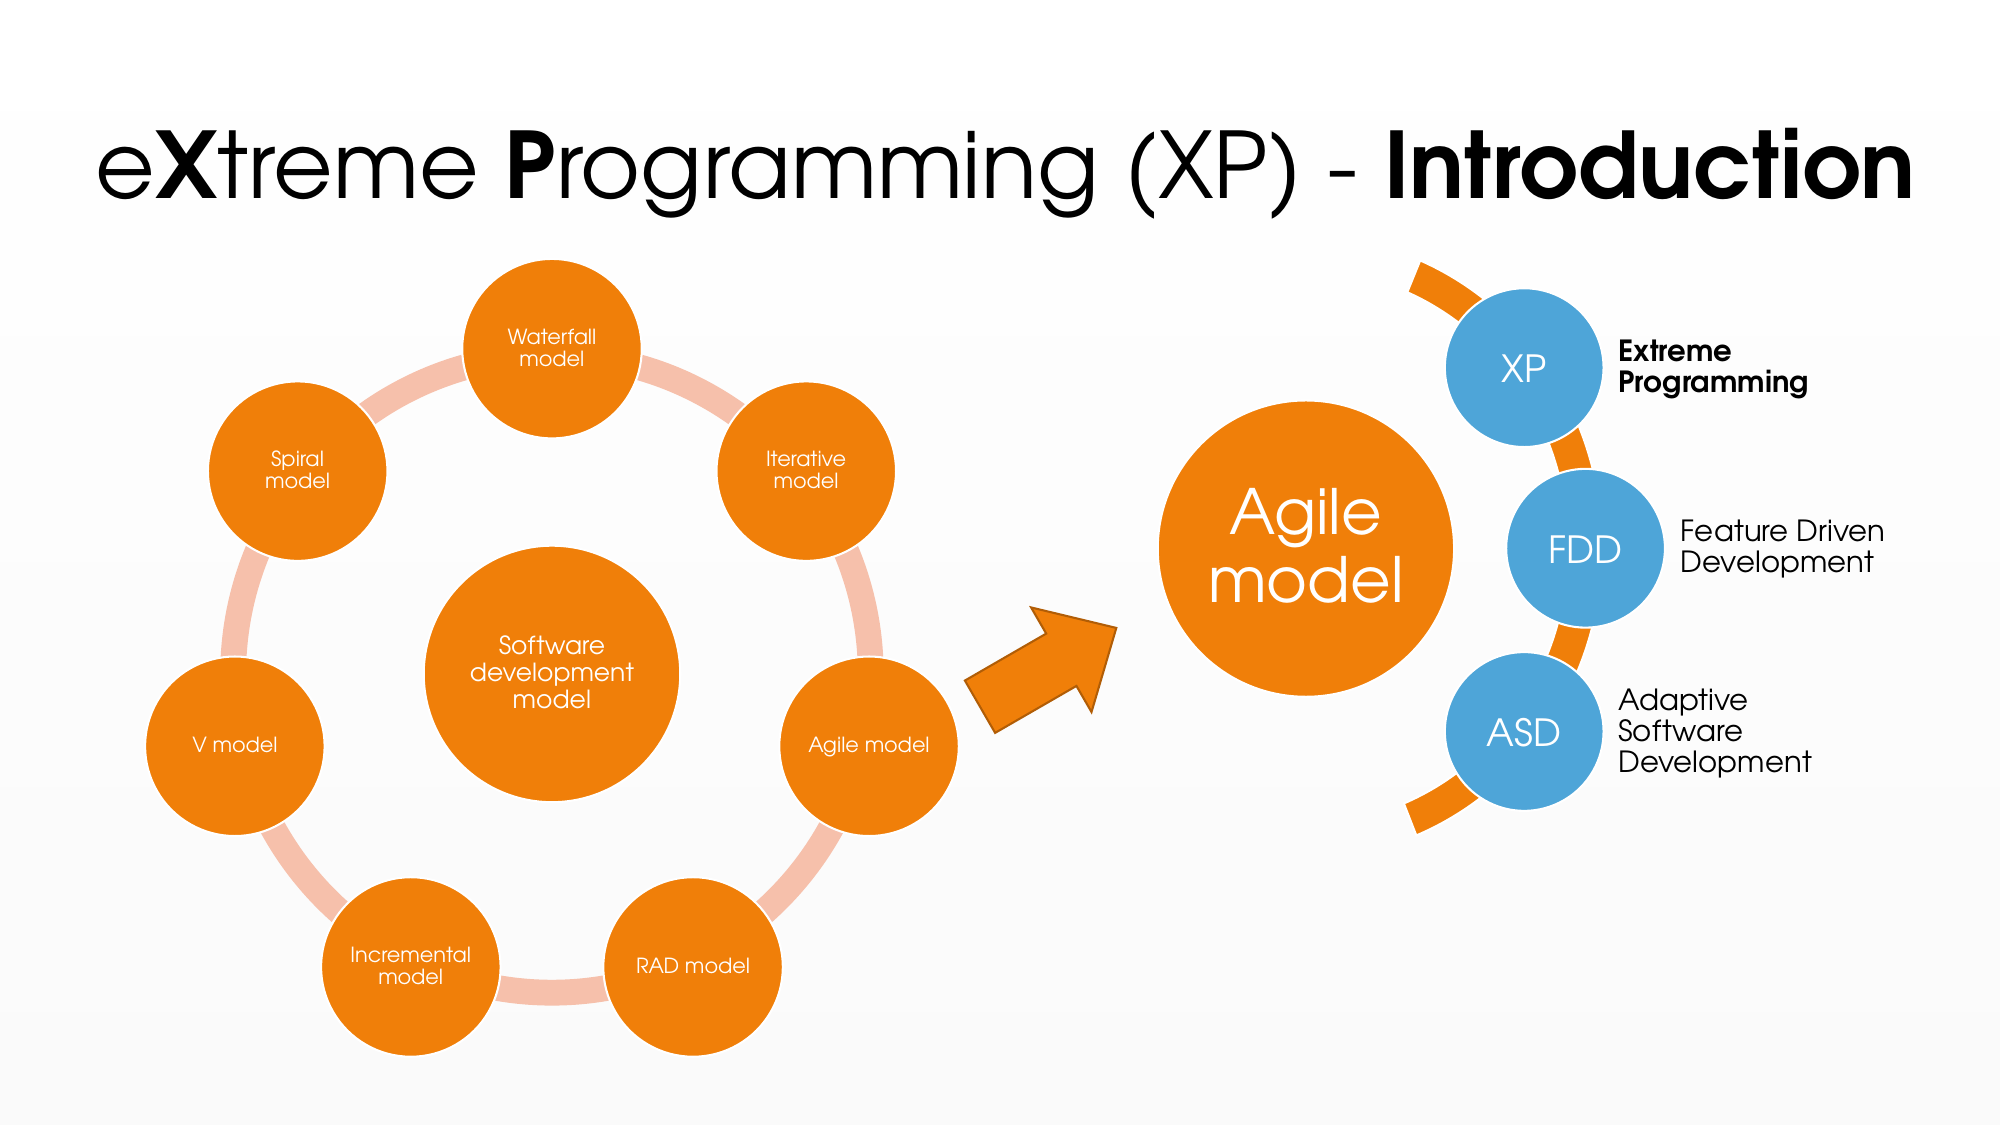

# eXtreme Programming (XP) - Introduction

XP
Extreme Programming
Agile model
FDD
Feature Driven Development
ASD
Adaptive Software Development
Software development model
Waterfall model
Iterative model
Agile model
RAD model
Incremental model
V model
Spiral model